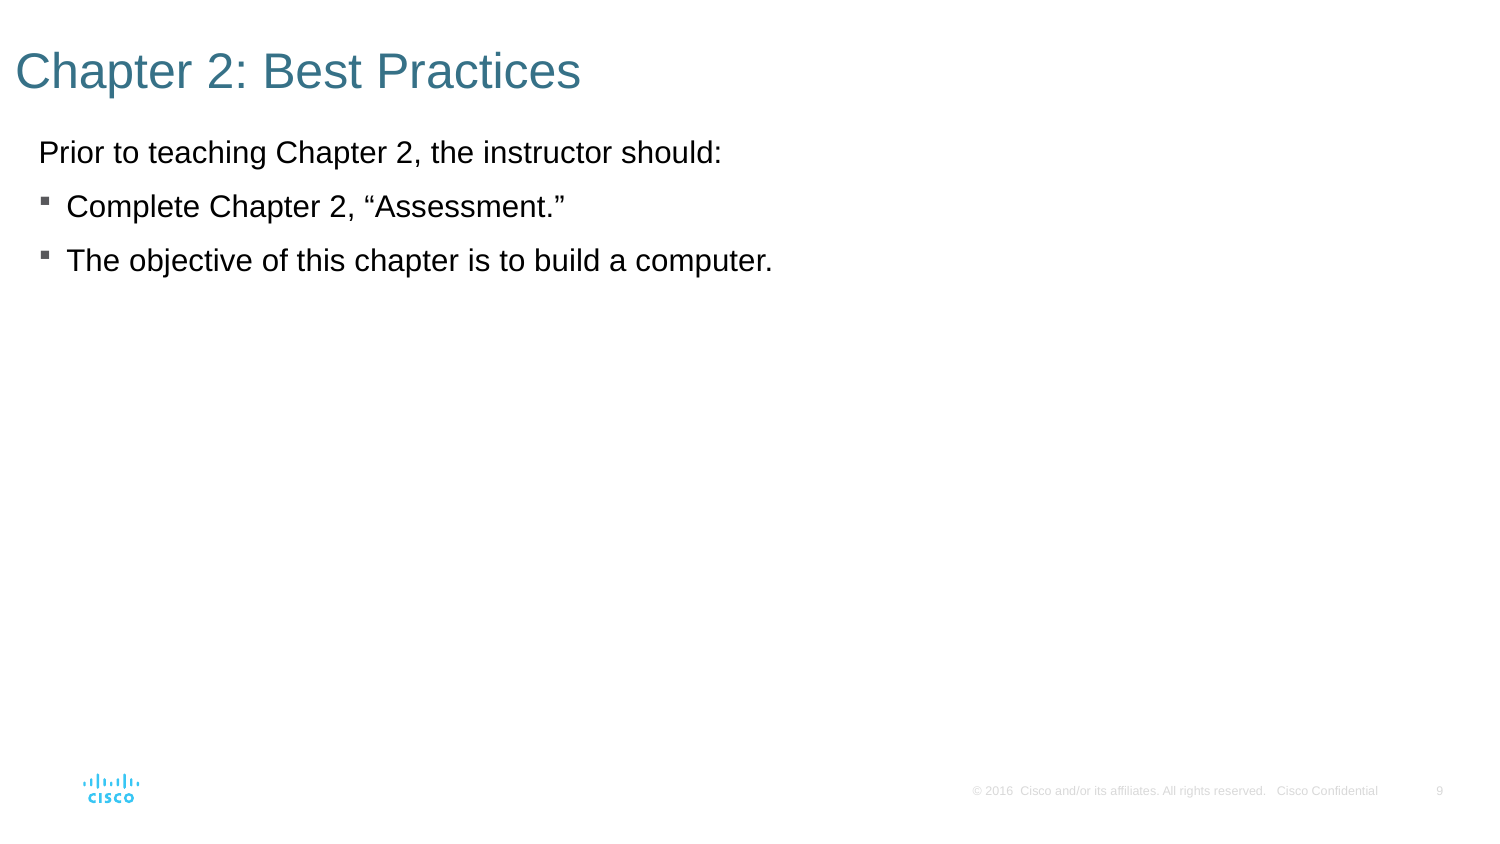

# Chapter 2: Best Practices
Prior to teaching Chapter 2, the instructor should:
Complete Chapter 2, “Assessment.”
The objective of this chapter is to build a computer.